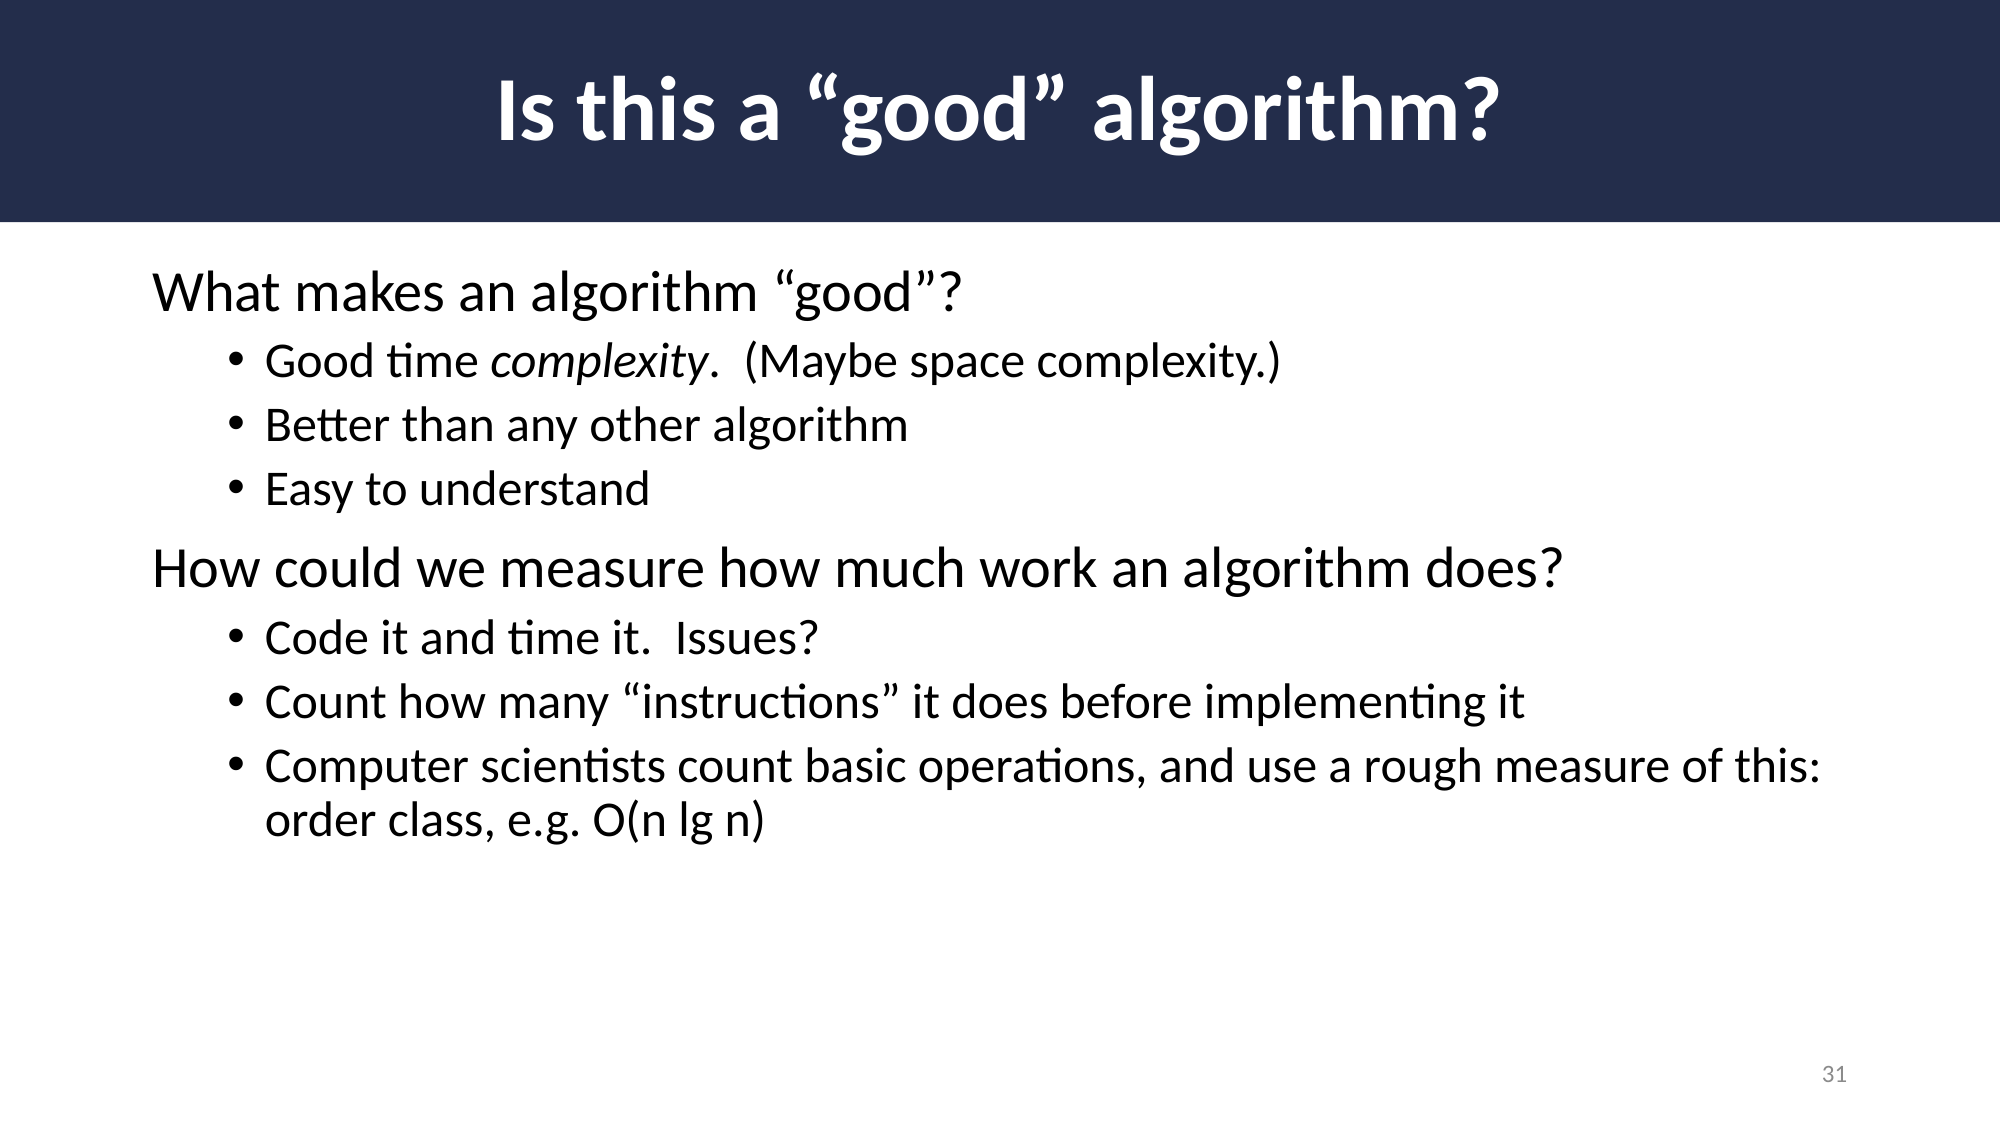

# Is this a “good” algorithm?
What makes an algorithm “good”?
Good time complexity.  (Maybe space complexity.)
Better than any other algorithm
Easy to understand
How could we measure how much work an algorithm does?
Code it and time it.  Issues?
Count how many “instructions” it does before implementing it
Computer scientists count basic operations, and use a rough measure of this: order class, e.g. O(n lg n)
31